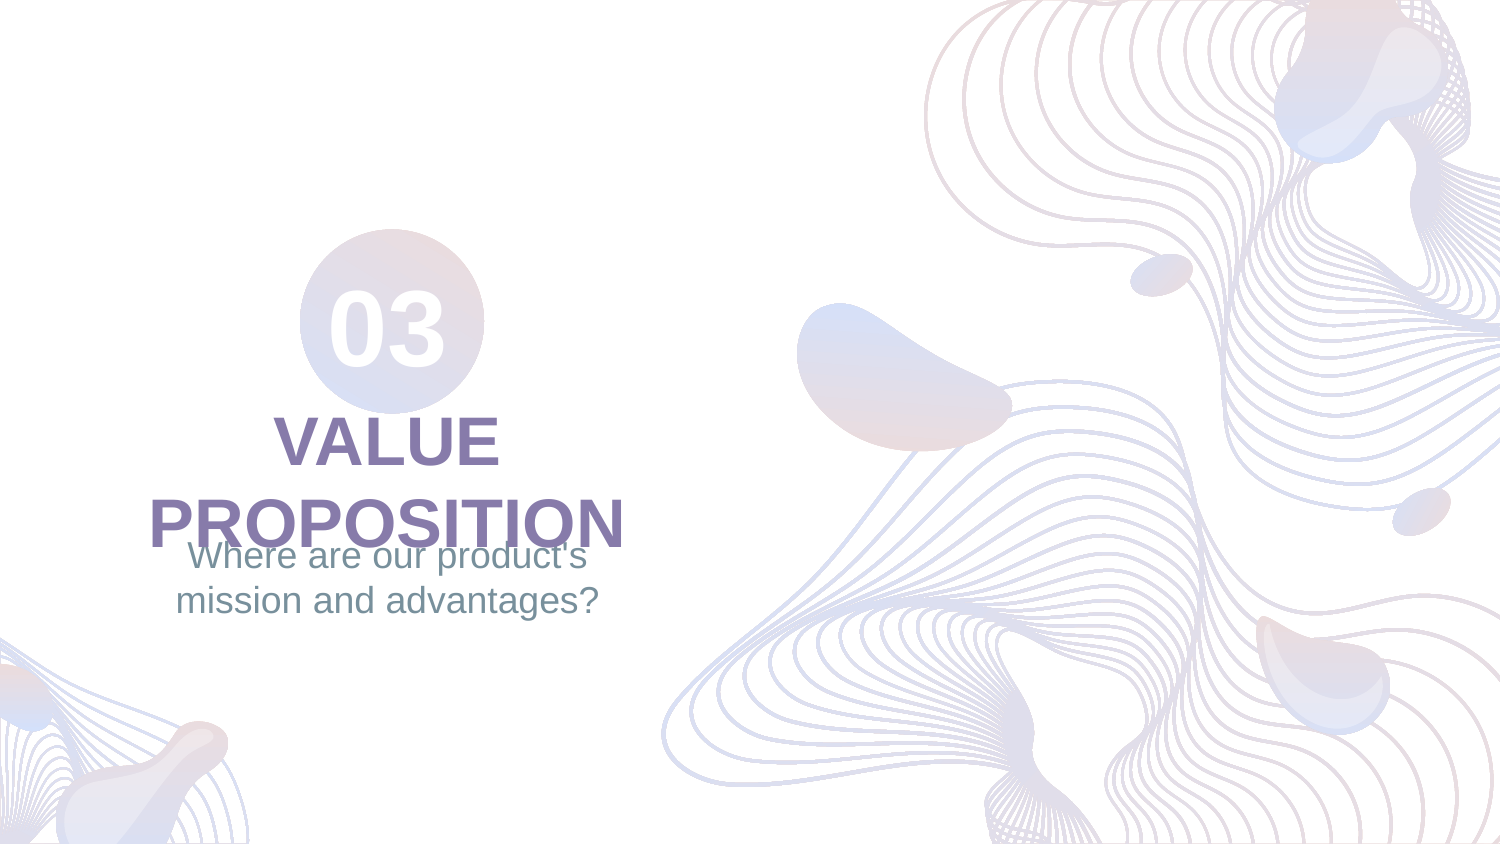

# 03
VALUE PROPOSITION
Where are our product's mission and advantages?